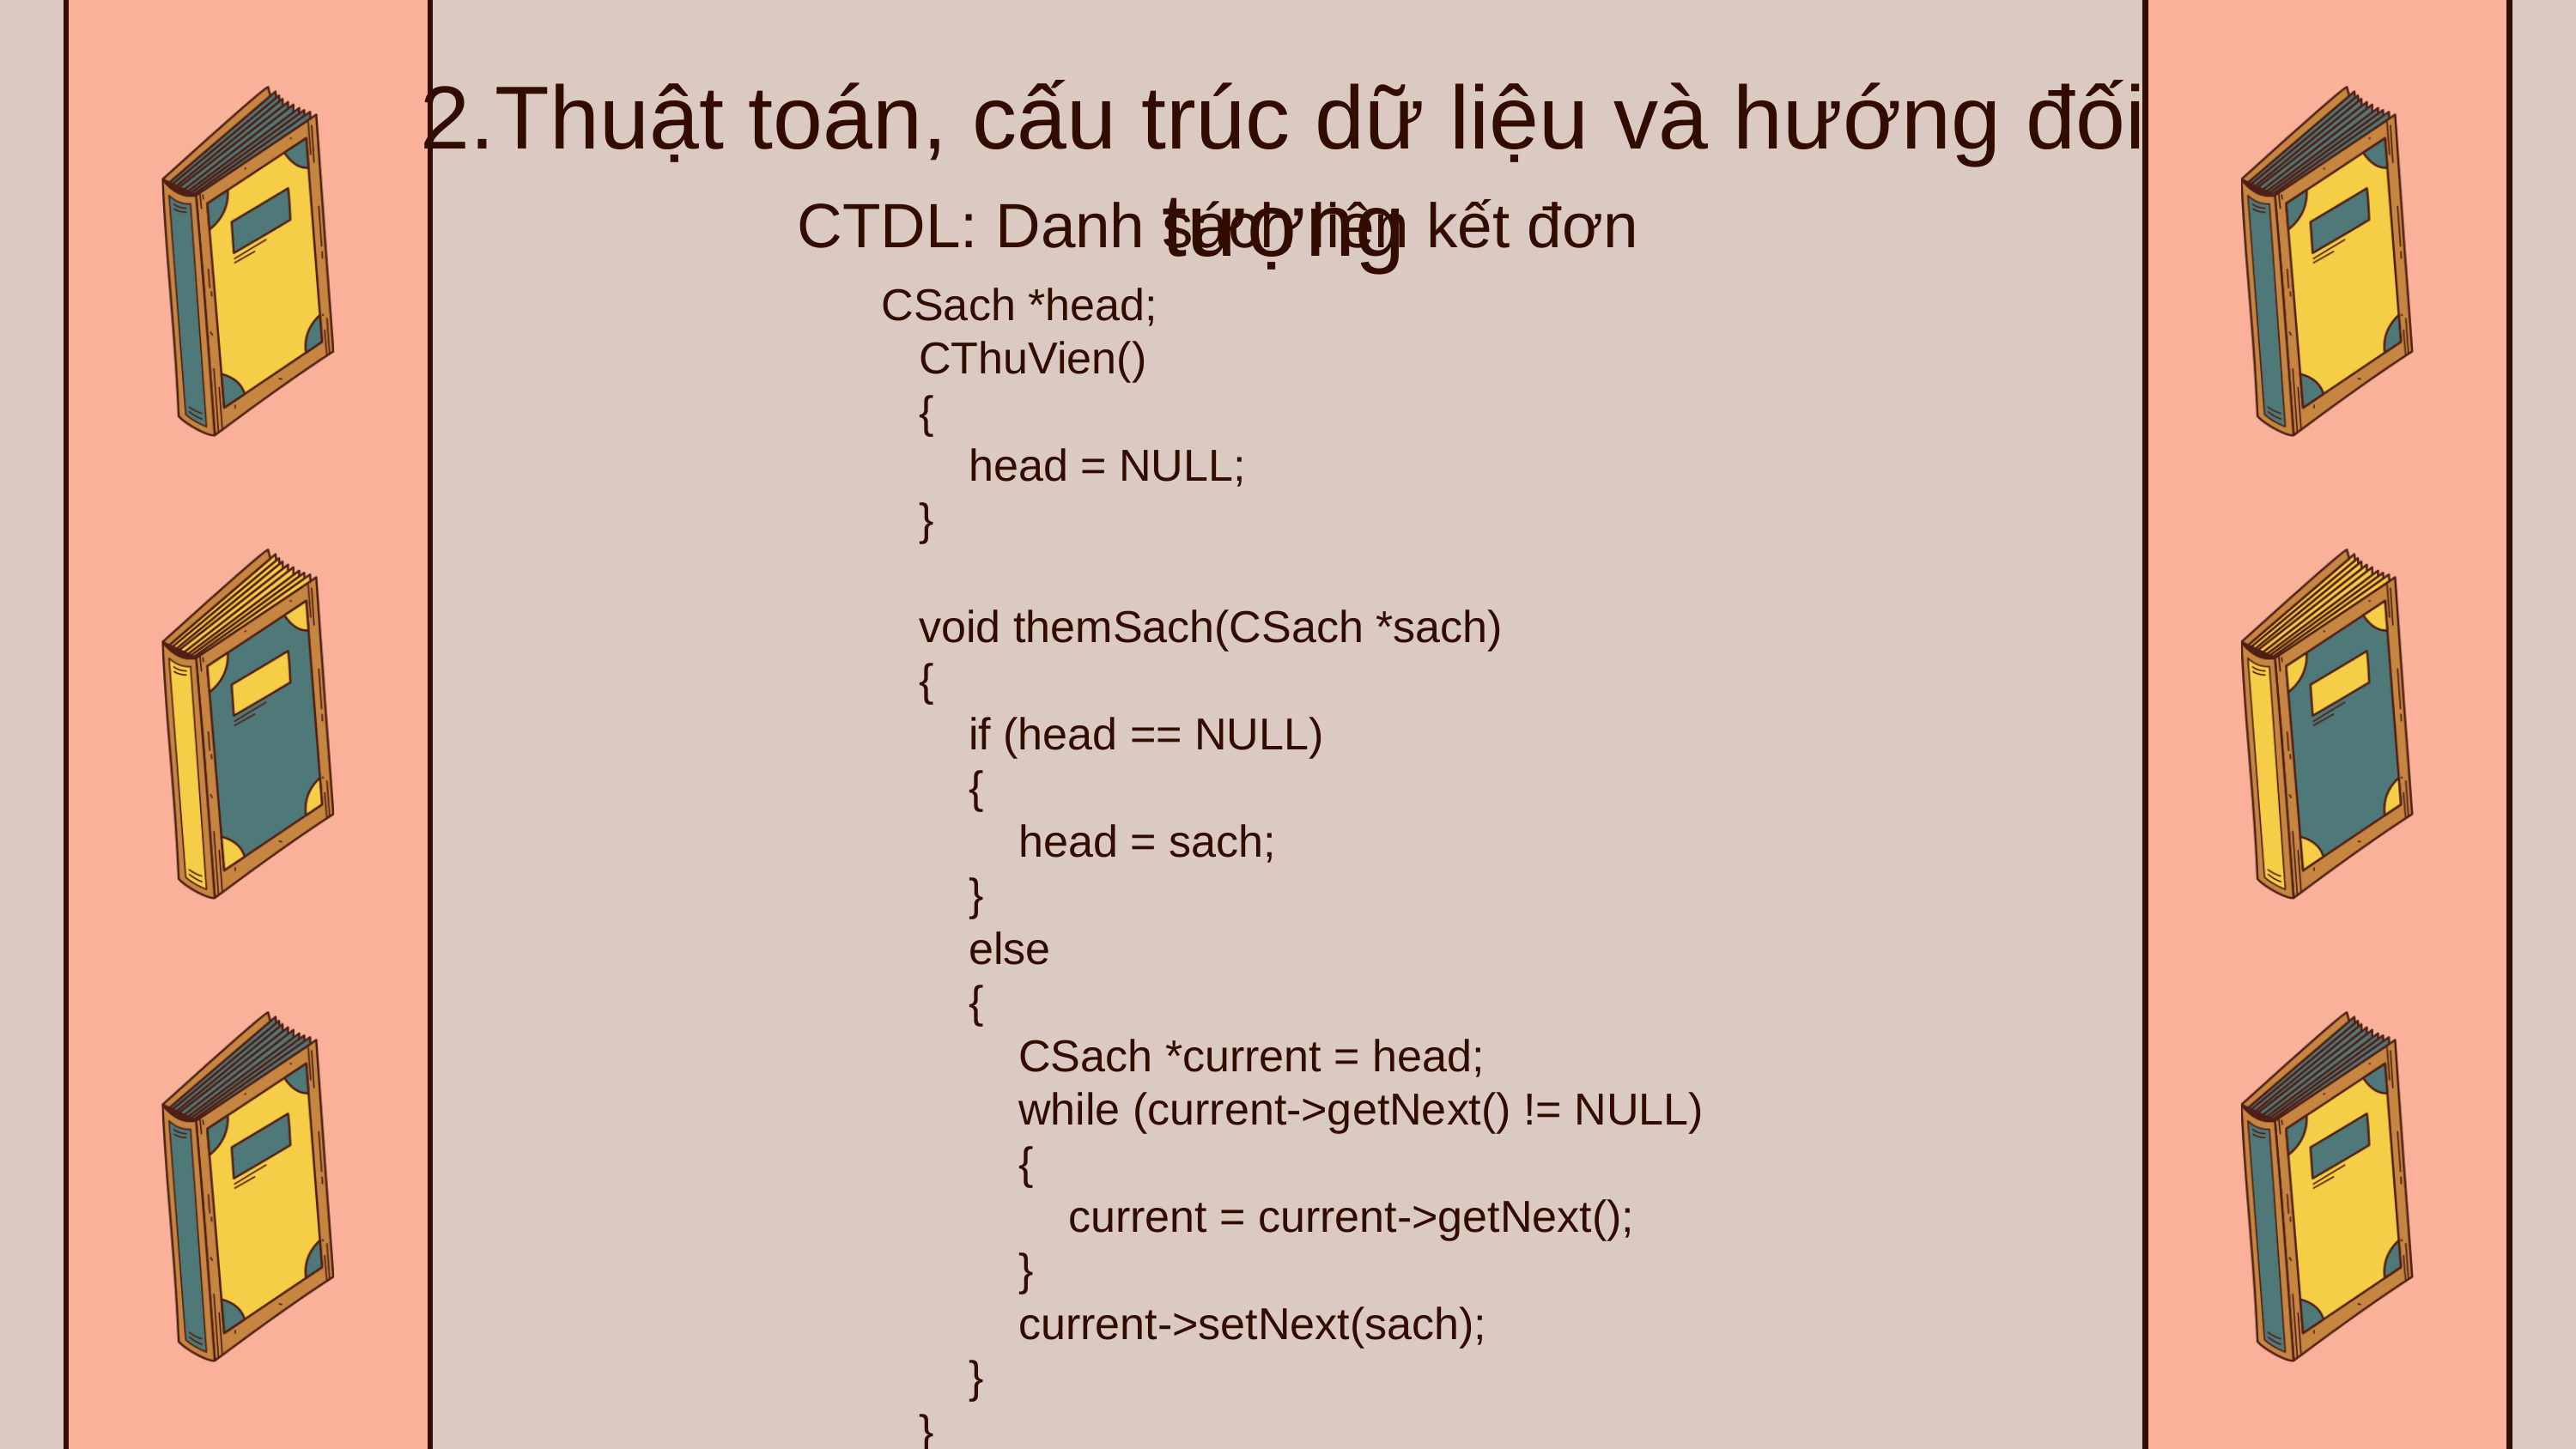

2.Thuật toán, cấu trúc dữ liệu và hướng đối tượng

CTDL: Danh sách liên kết đơn
 CSach *head;
    CThuVien()
    {
        head = NULL;
    }

    void themSach(CSach *sach)
    {
        if (head == NULL)
        {
            head = sach;
        }
        else
        {
            CSach *current = head;
            while (current->getNext() != NULL)
            {
                current = current->getNext();
            }
            current->setNext(sach);
        }
    }